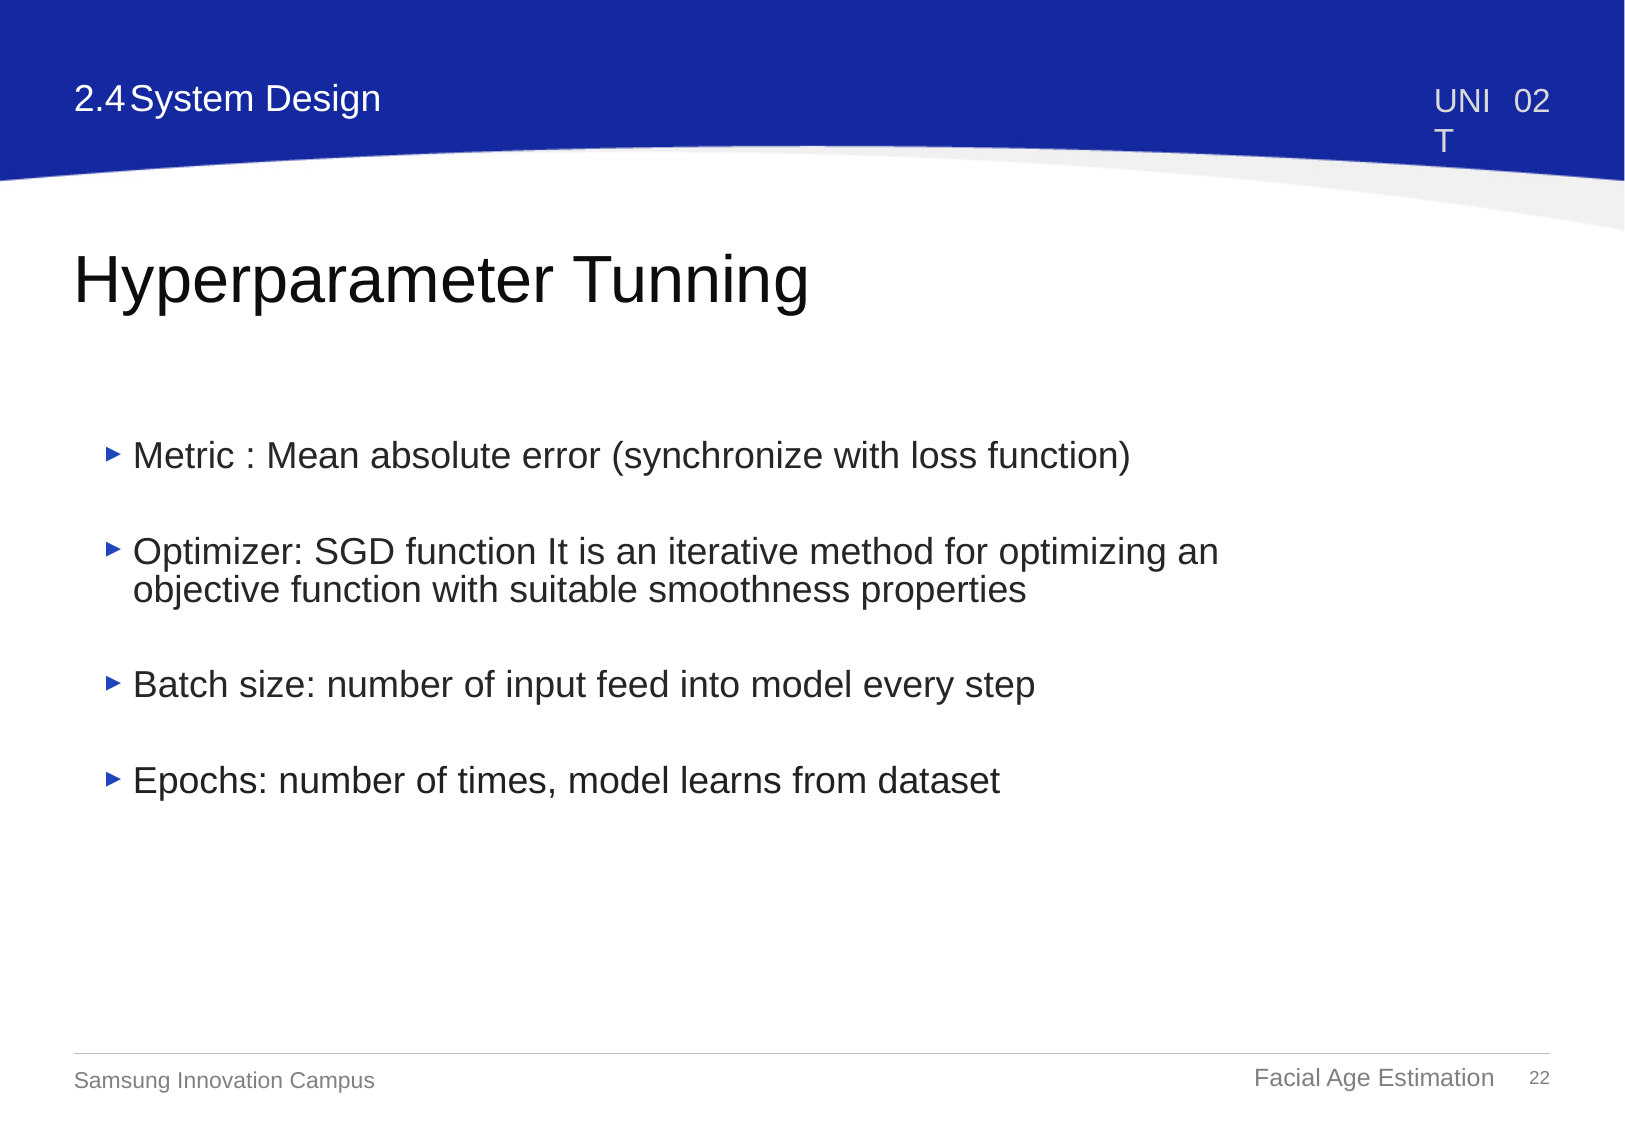

2.4
System Design
UNIT
02
# Hyperparameter Tunning

Metric : Mean absolute error (synchronize with loss function)

Optimizer: SGD function It is an iterative method for optimizing an objective function with suitable smoothness properties

Batch size: number of input feed into model every step

Epochs: number of times, model learns from dataset
Facial Age Estimation